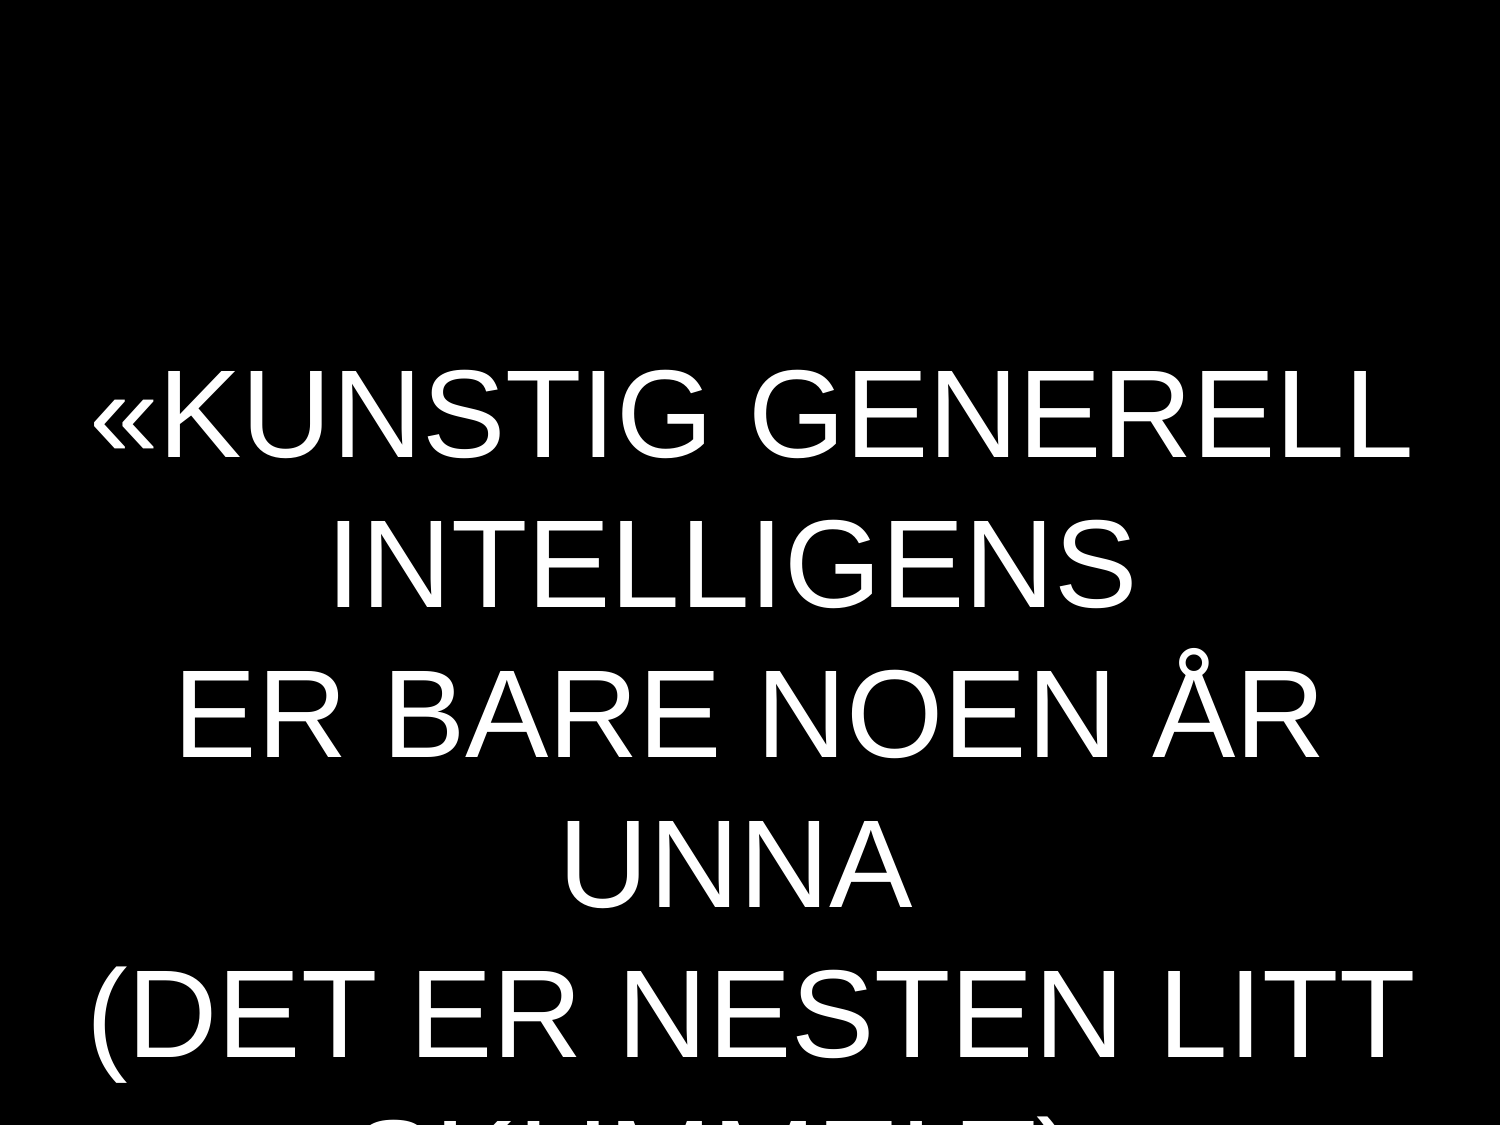

«KUNSTIG GENERELL INTELLIGENS
ER BARE NOEN ÅR UNNA
(DET ER NESTEN LITT SKUMMELT)»